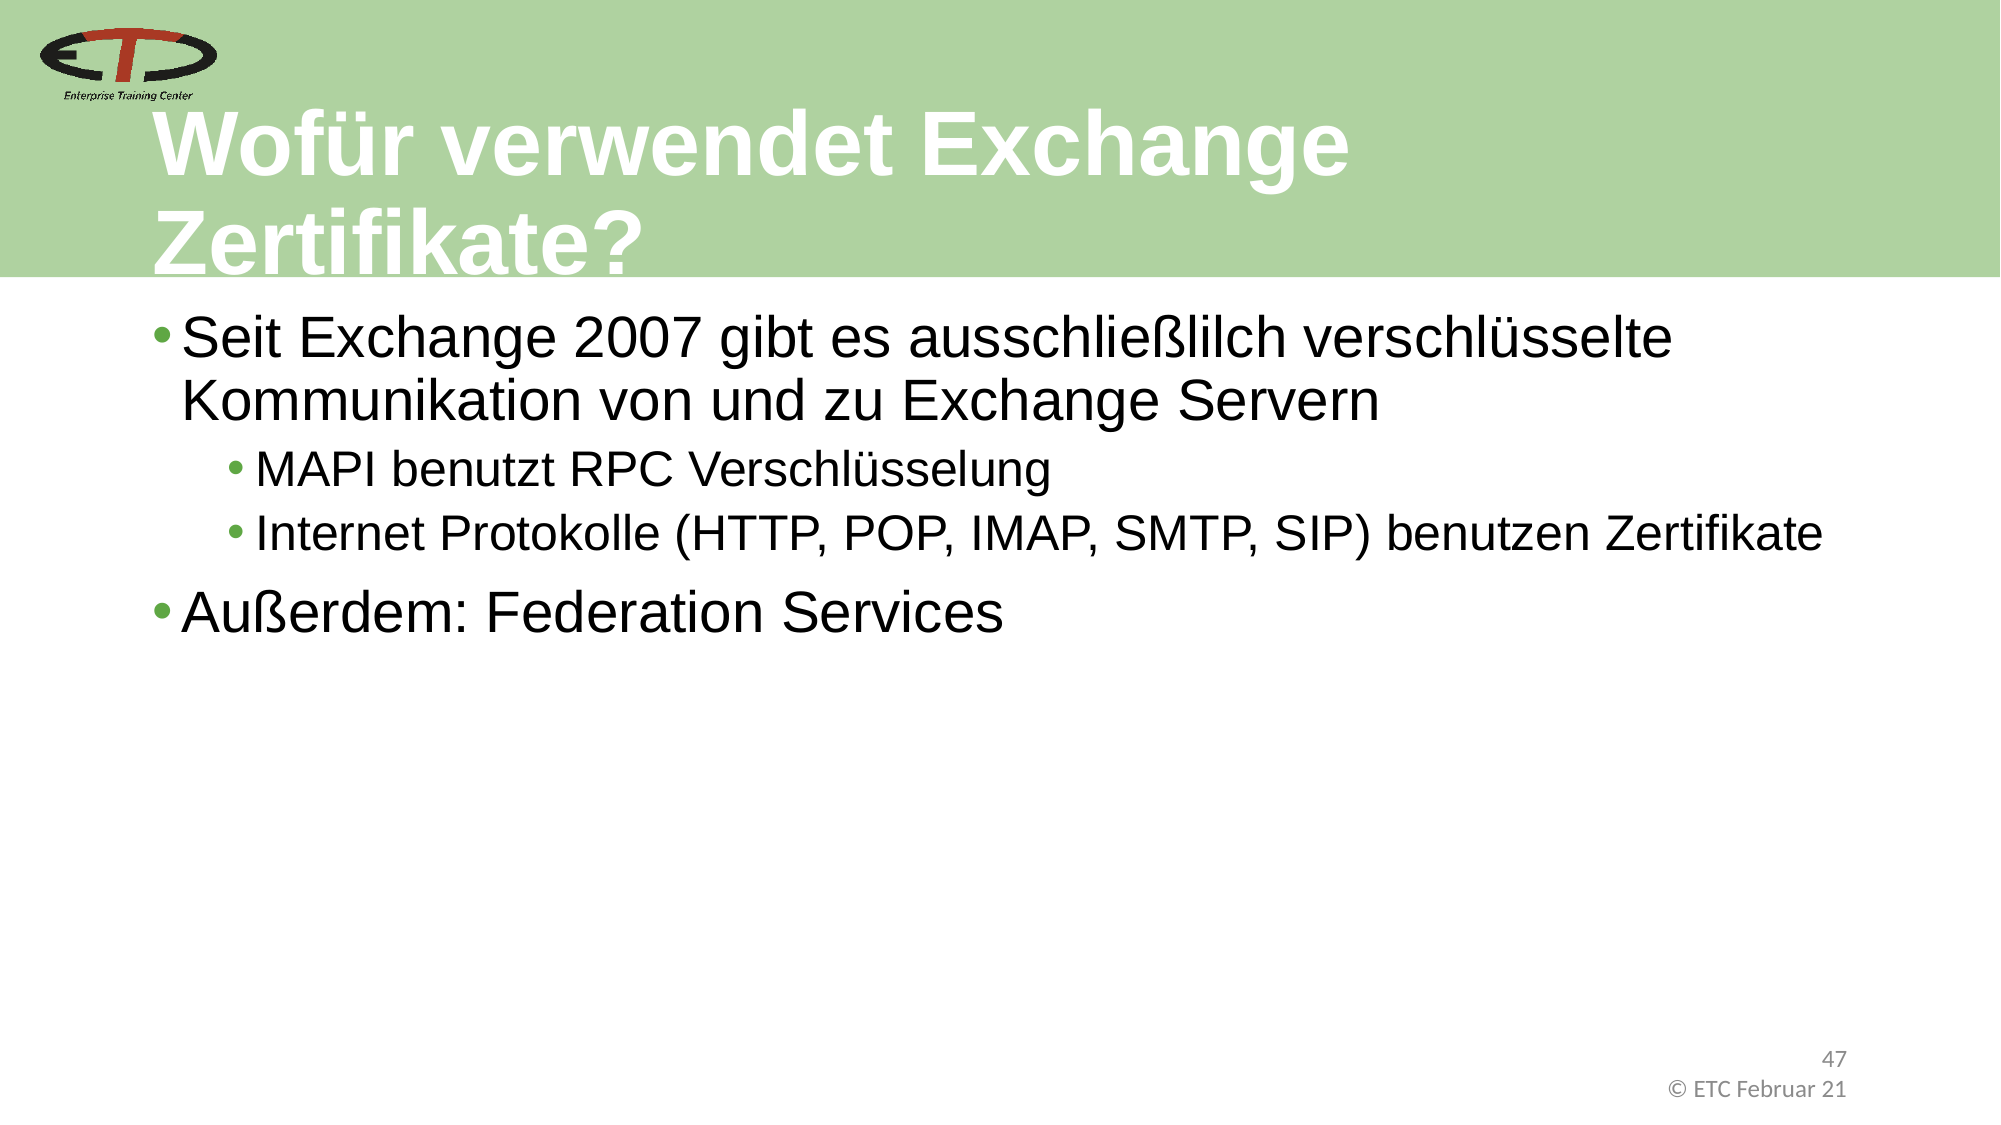

# Wofür verwendet Exchange Zertifikate?
Seit Exchange 2007 gibt es ausschließlilch verschlüsselte Kommunikation von und zu Exchange Servern
MAPI benutzt RPC Verschlüsselung
Internet Protokolle (HTTP, POP, IMAP, SMTP, SIP) benutzen Zertifikate
Außerdem: Federation Services

47
 © ETC Februar 21